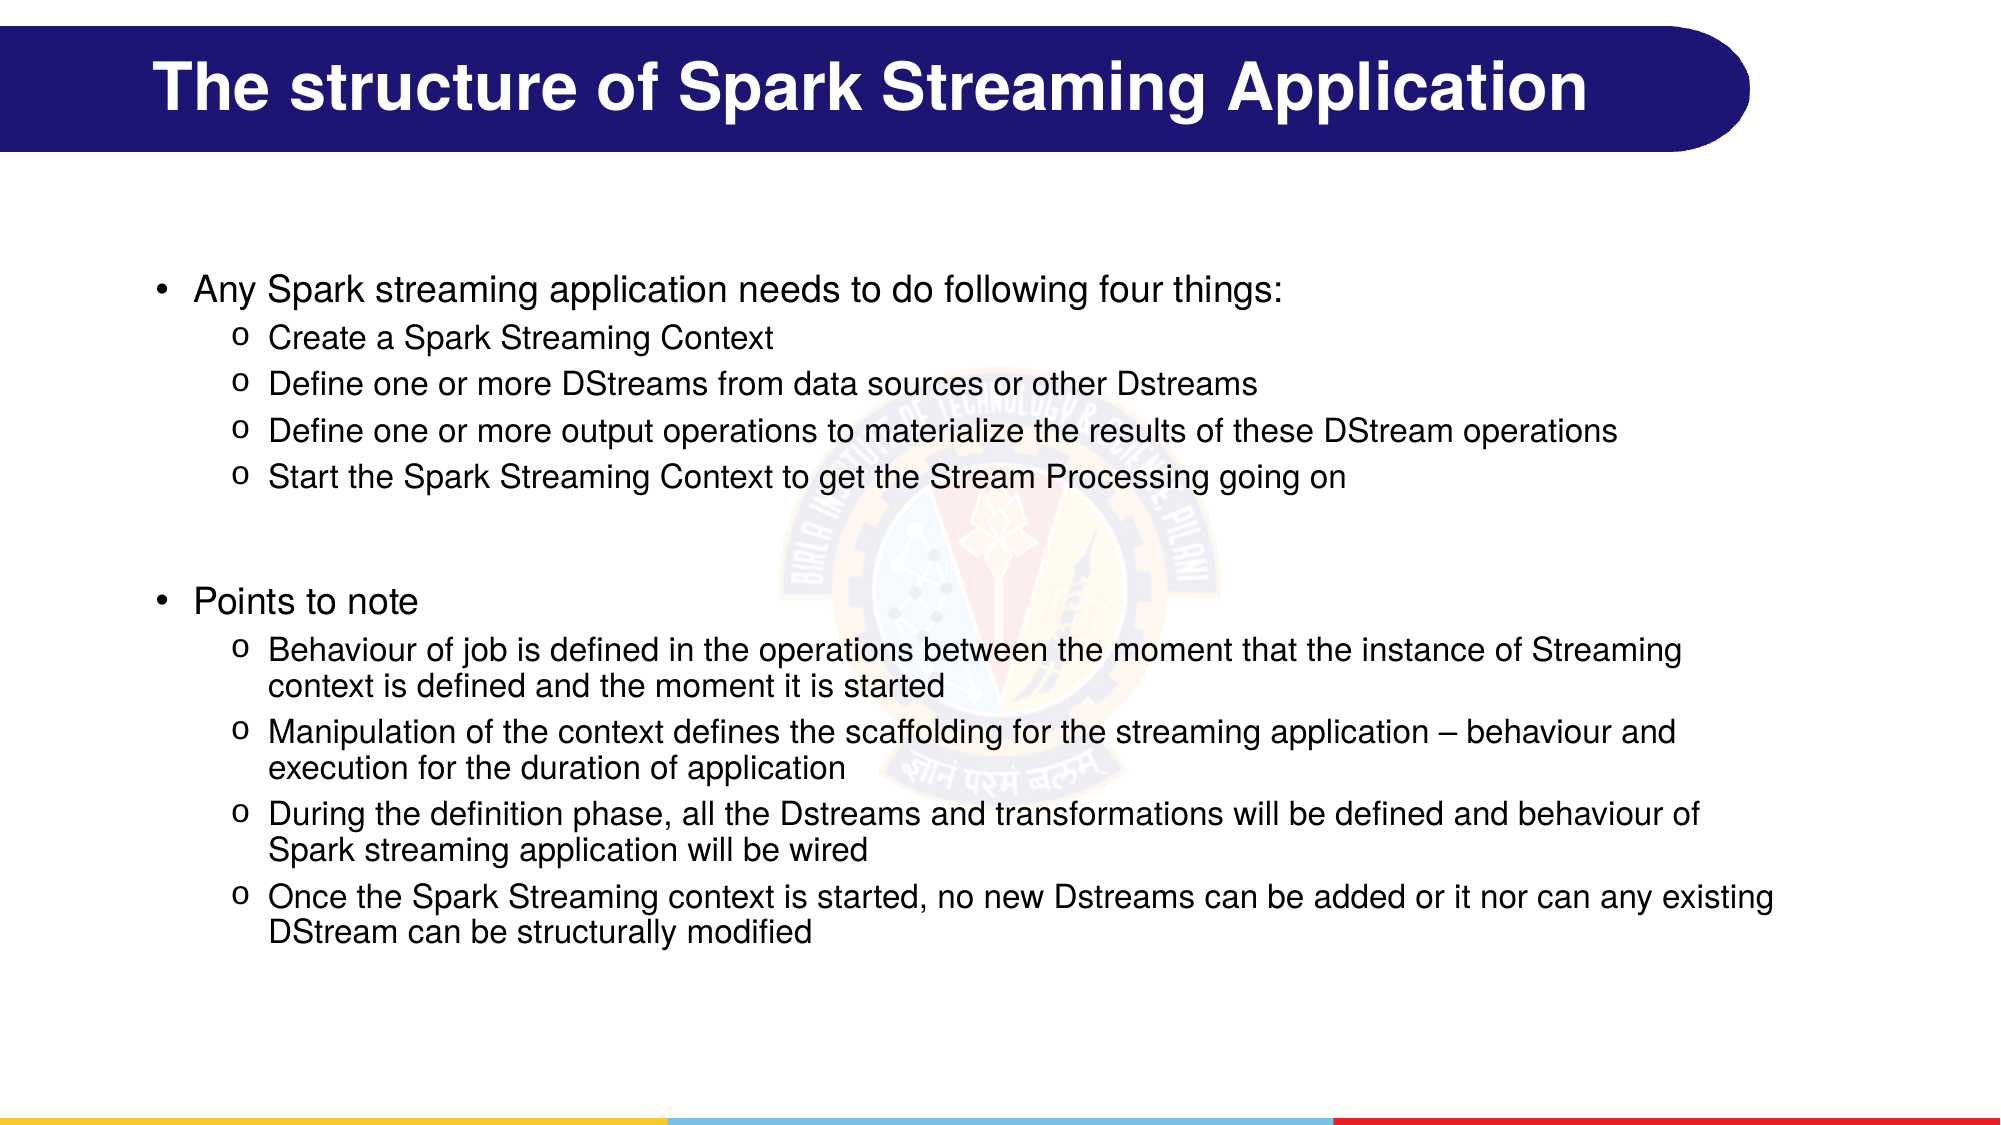

# The structure of Spark Streaming Application

Any Spark streaming application needs to do following four things:
Create a Spark Streaming Context
Define one or more DStreams from data sources or other Dstreams
Define one or more output operations to materialize the results of these DStream operations
Start the Spark Streaming Context to get the Stream Processing going on

Points to note
Behaviour of job is defined in the operations between the moment that the instance of Streaming context is defined and the moment it is started
Manipulation of the context defines the scaffolding for the streaming application – behaviour and execution for the duration of application
During the definition phase, all the Dstreams and transformations will be defined and behaviour of Spark streaming application will be wired
Once the Spark Streaming context is started, no new Dstreams can be added or it nor can any existing DStream can be structurally modified